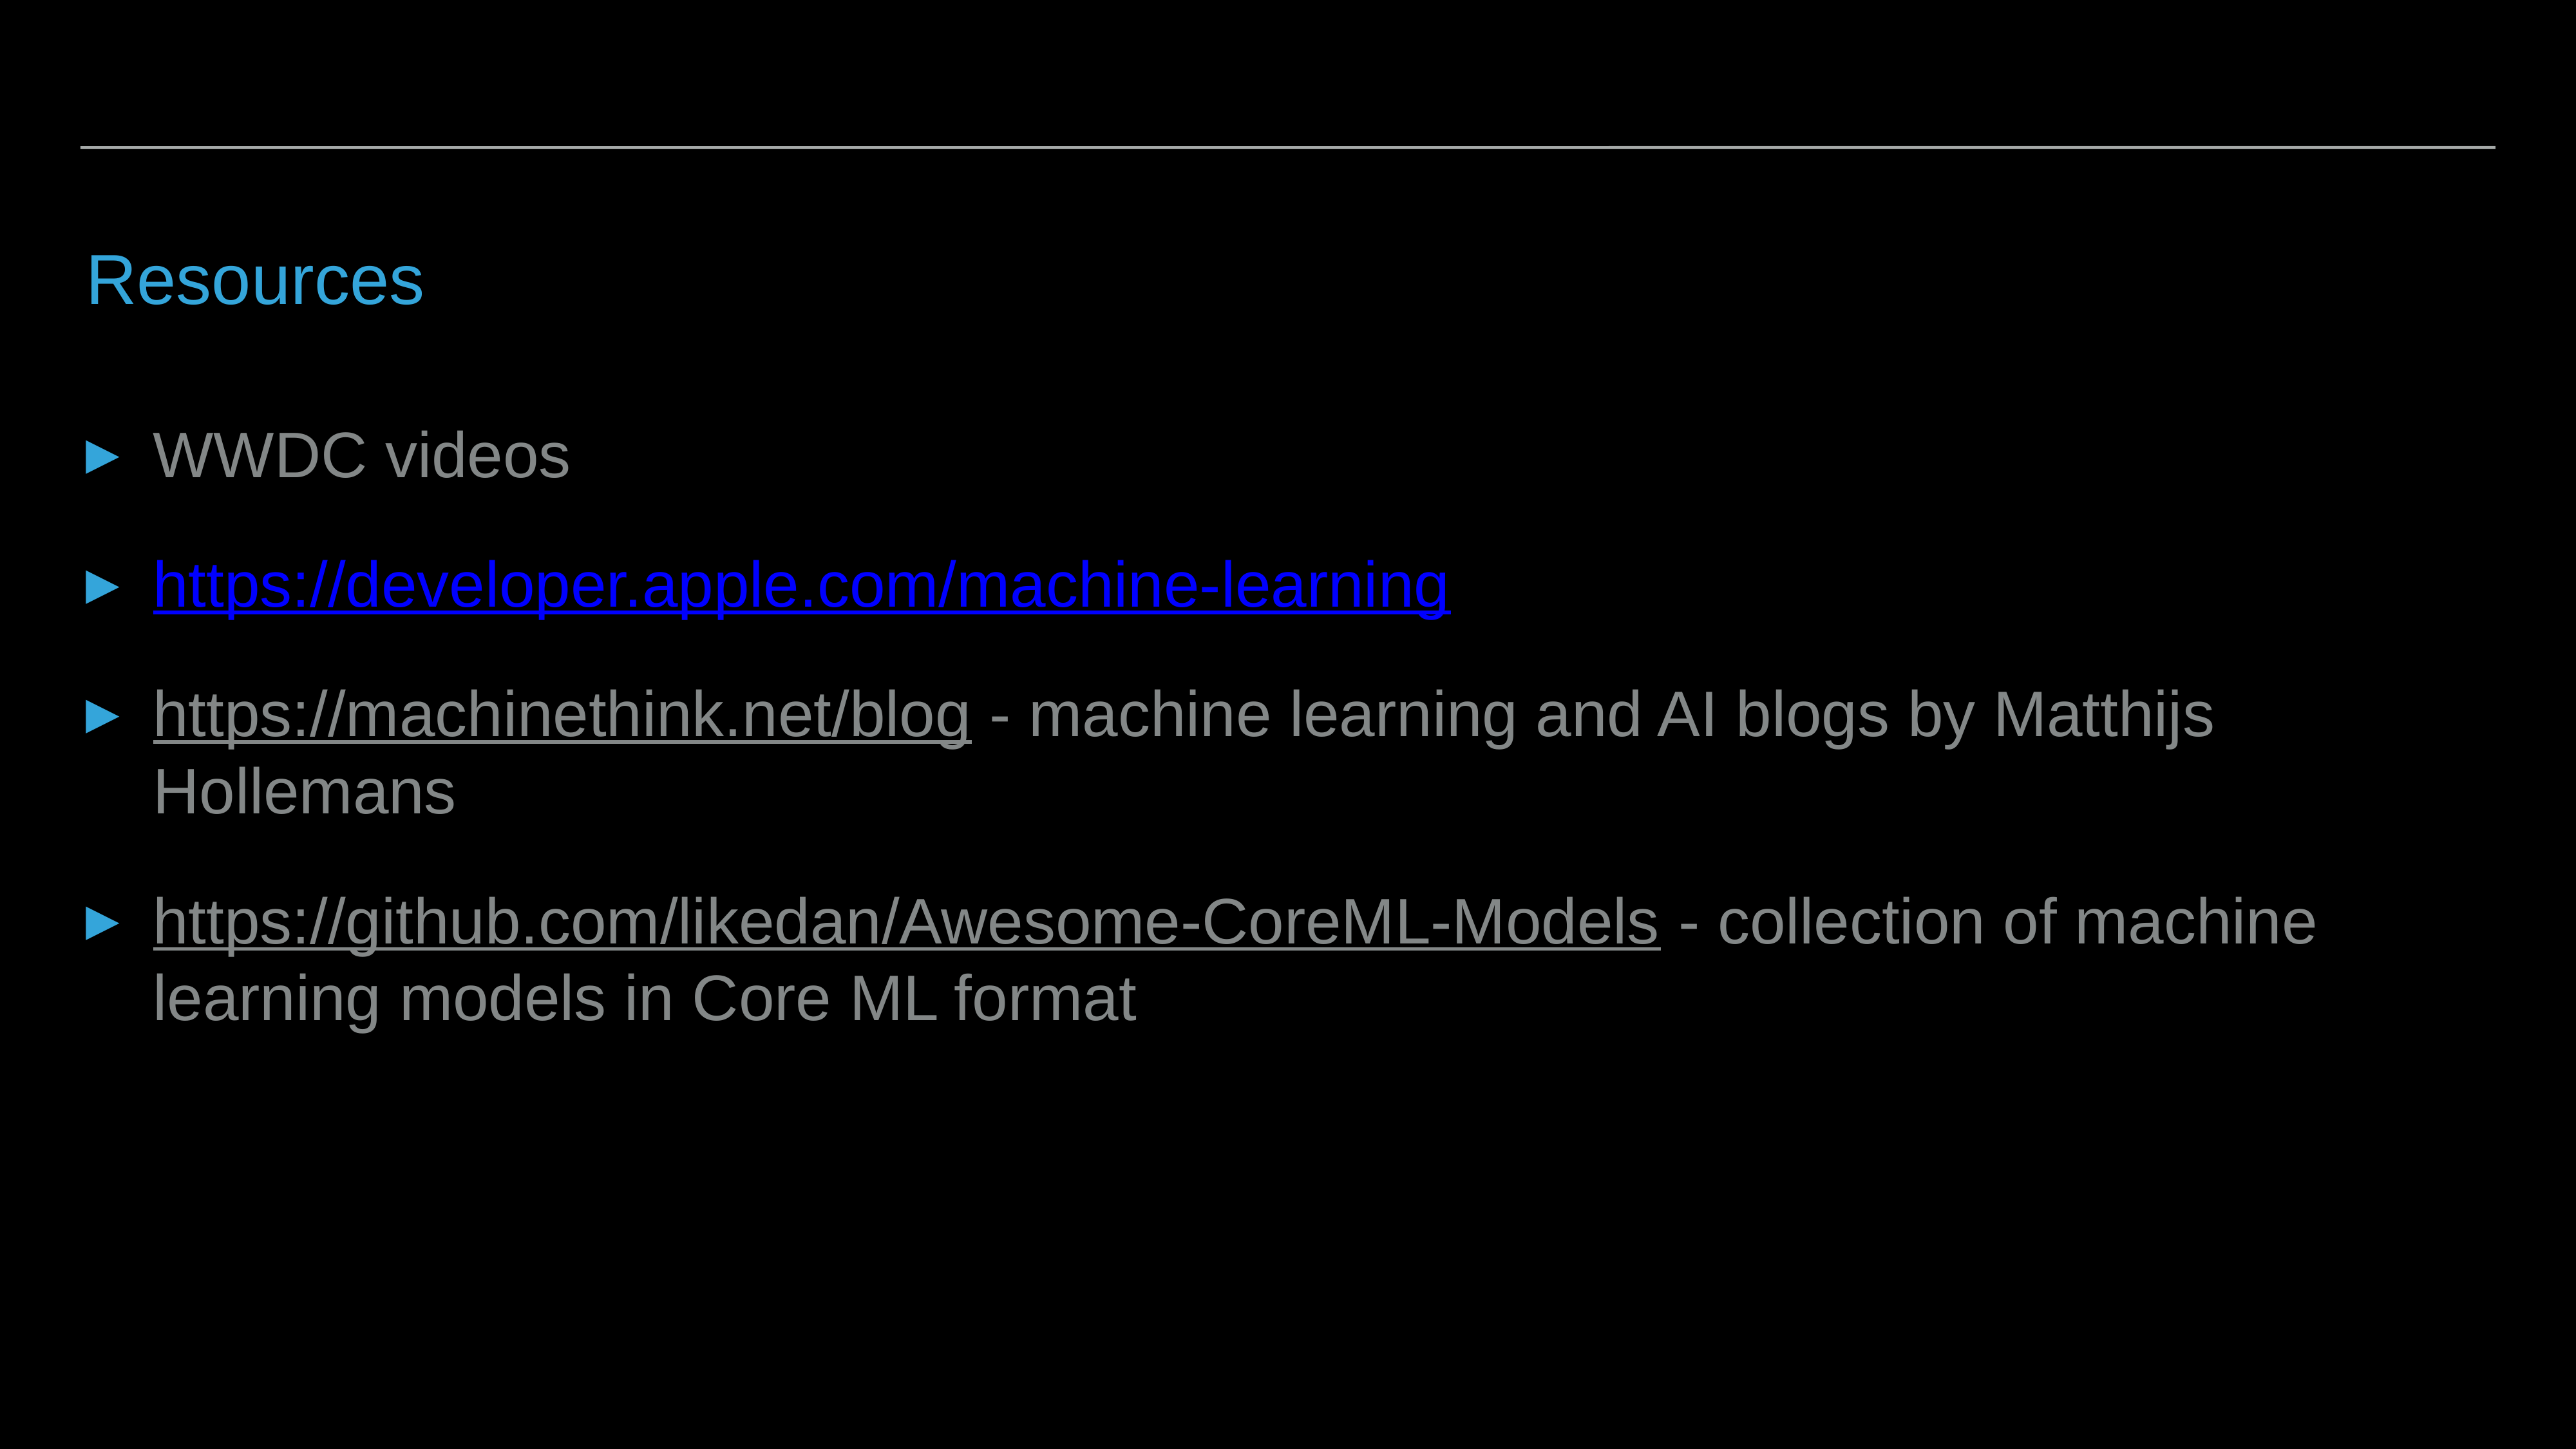

# Resources
WWDC videos
https://developer.apple.com/machine-learning
https://machinethink.net/blog - machine learning and AI blogs by Matthijs Hollemans
https://github.com/likedan/Awesome-CoreML-Models - collection of machine learning models in Core ML format